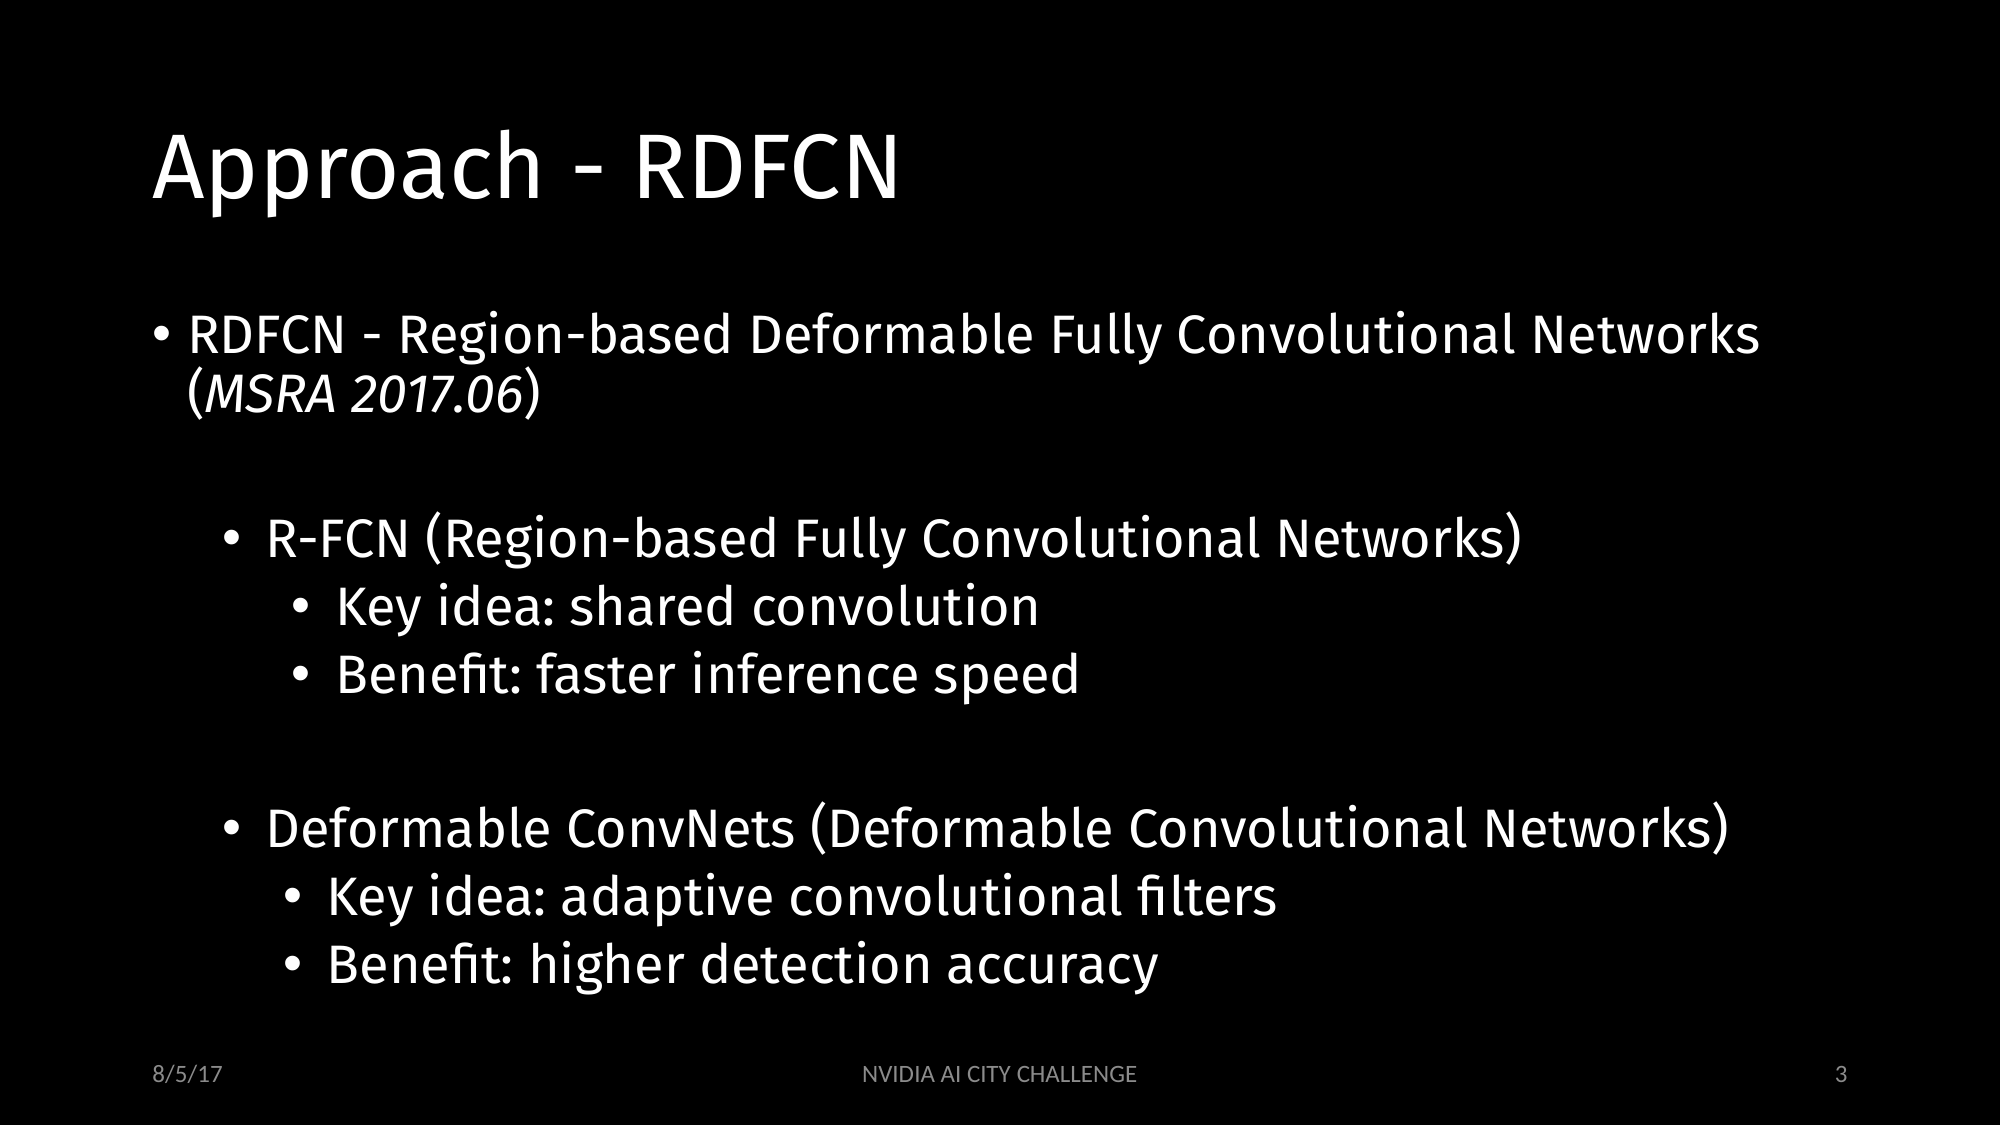

# Approach - RDFCN
RDFCN - Region-based Deformable Fully Convolutional Networks (MSRA 2017.06)

R-FCN (Region-based Fully Convolutional Networks)
Key idea: shared convolution
Benefit: faster inference speed

Deformable ConvNets (Deformable Convolutional Networks)
Key idea: adaptive convolutional filters
Benefit: higher detection accuracy

8/5/17
NVIDIA AI CITY CHALLENGE
3